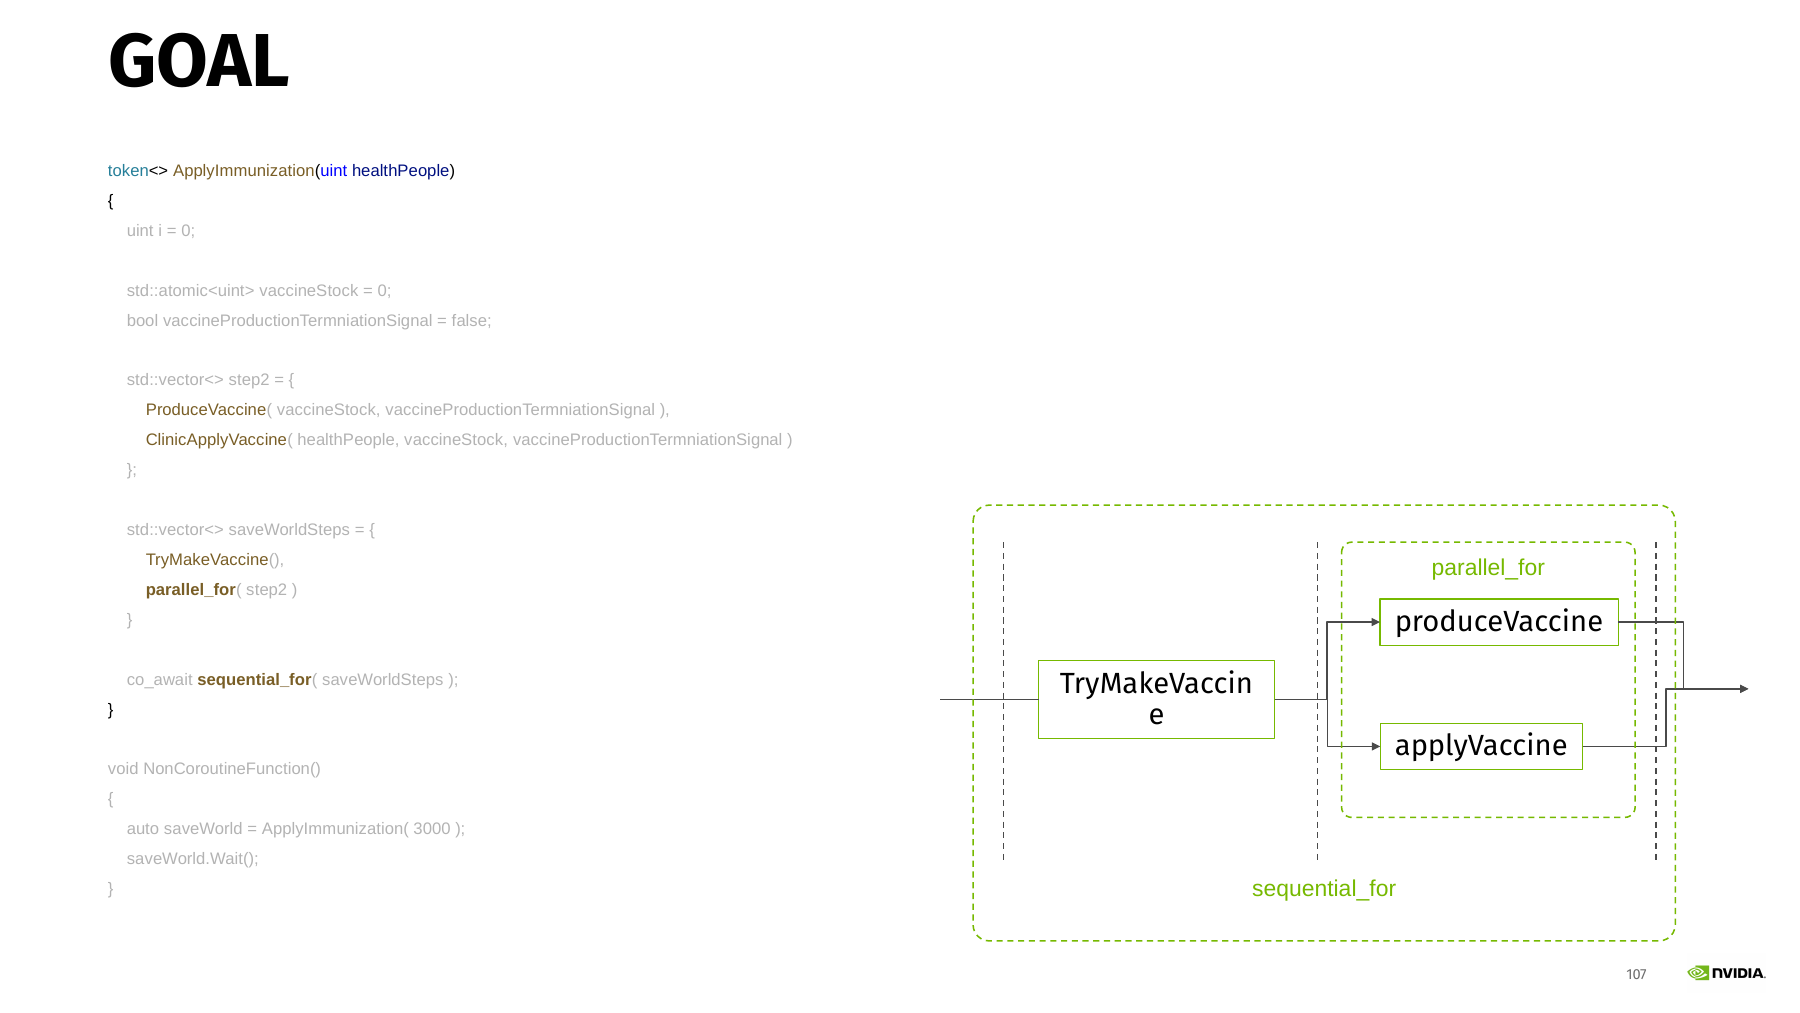

# Goal
token<> ApplyImmunization(uint healthPeople)
{
    uint i = 0;
    std::atomic<uint> vaccineStock = 0;
    bool vaccineProductionTermniationSignal = false;
    std::vector<> step2 = {
        ProduceVaccine( vaccineStock, vaccineProductionTermniationSignal ),
        ClinicApplyVaccine( healthPeople, vaccineStock, vaccineProductionTermniationSignal )
    };
    std::vector<> saveWorldSteps = {
        TryMakeVaccine(),
        parallel_for( step2 )
    }

    co_await sequential_for( saveWorldSteps );
}
void NonCoroutineFunction()
{
    auto saveWorld = ApplyImmunization( 3000 );
    saveWorld.Wait();
}

sequential_for

parallel_for

produceVaccine
TryMakeVaccine
applyVaccine